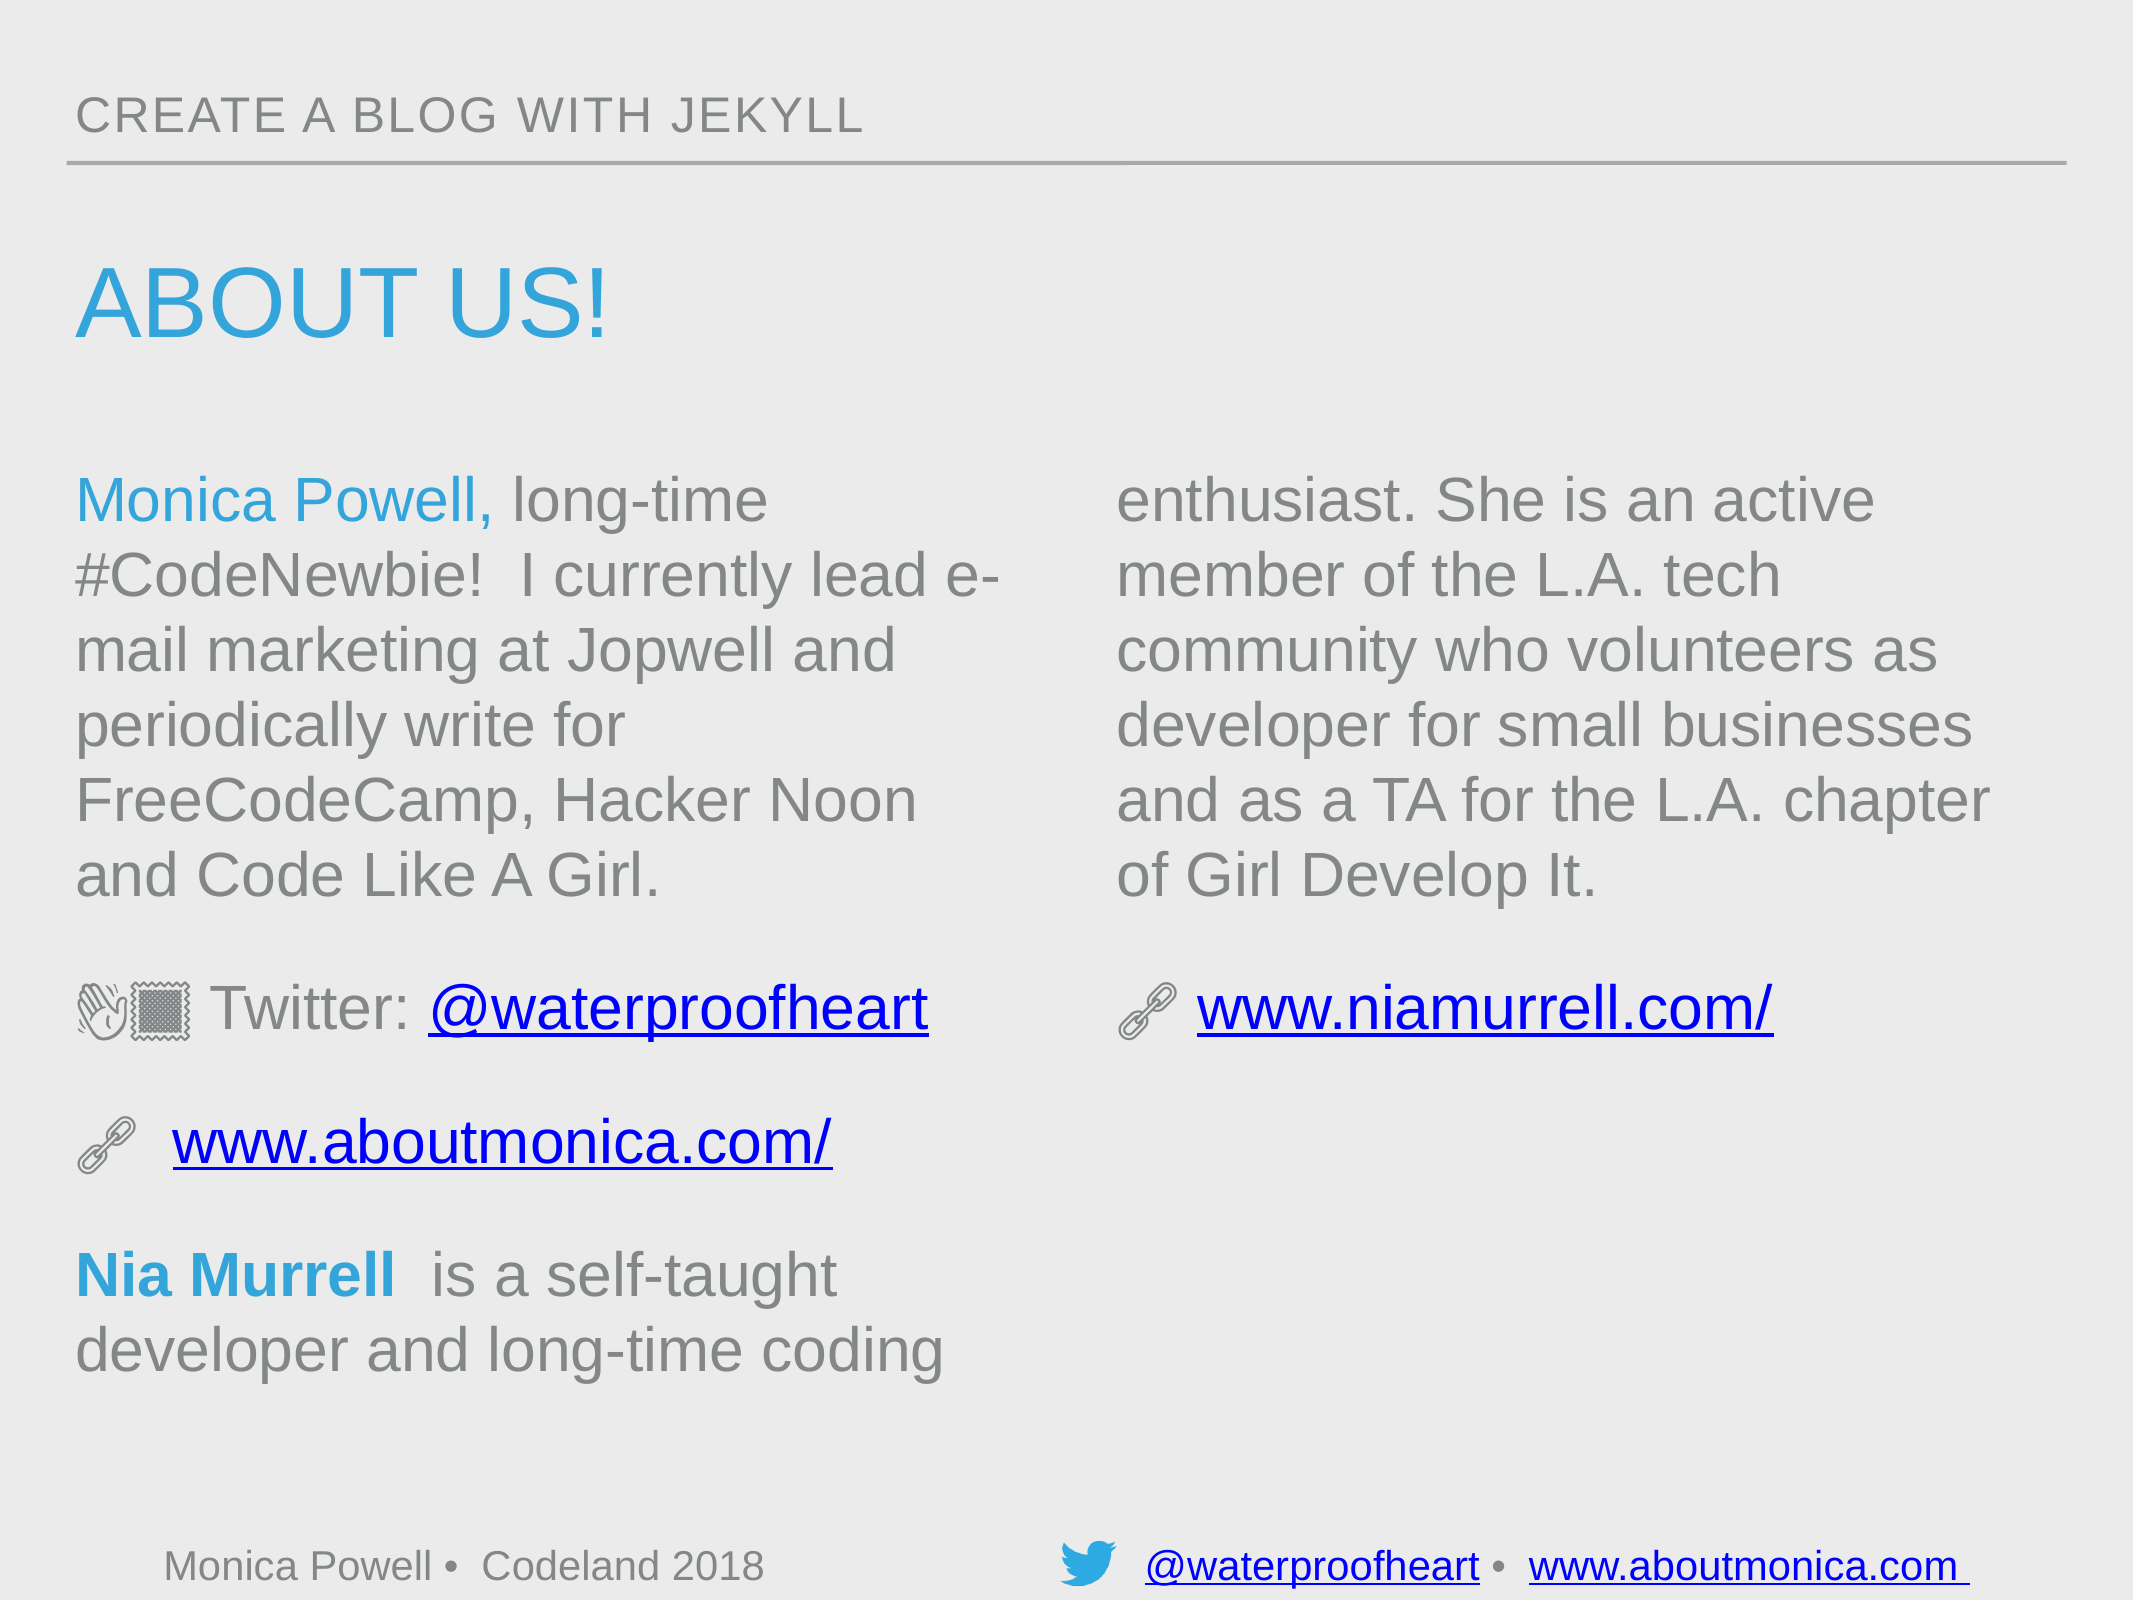

2
Create a blog with jekyll
# about us!
Monica Powell, long-time #CodeNewbie!  I currently lead e-mail marketing at Jopwell and periodically write for FreeCodeCamp, Hacker Noon and Code Like A Girl.
👋🏾 Twitter: @waterproofheart
🔗  www.aboutmonica.com/
Nia Murrell  is a self-taught developer and long-time coding enthusiast. She is an active member of the L.A. tech community who volunteers as developer for small businesses and as a TA for the L.A. chapter of Girl Develop It.
🔗 www.niamurrell.com/